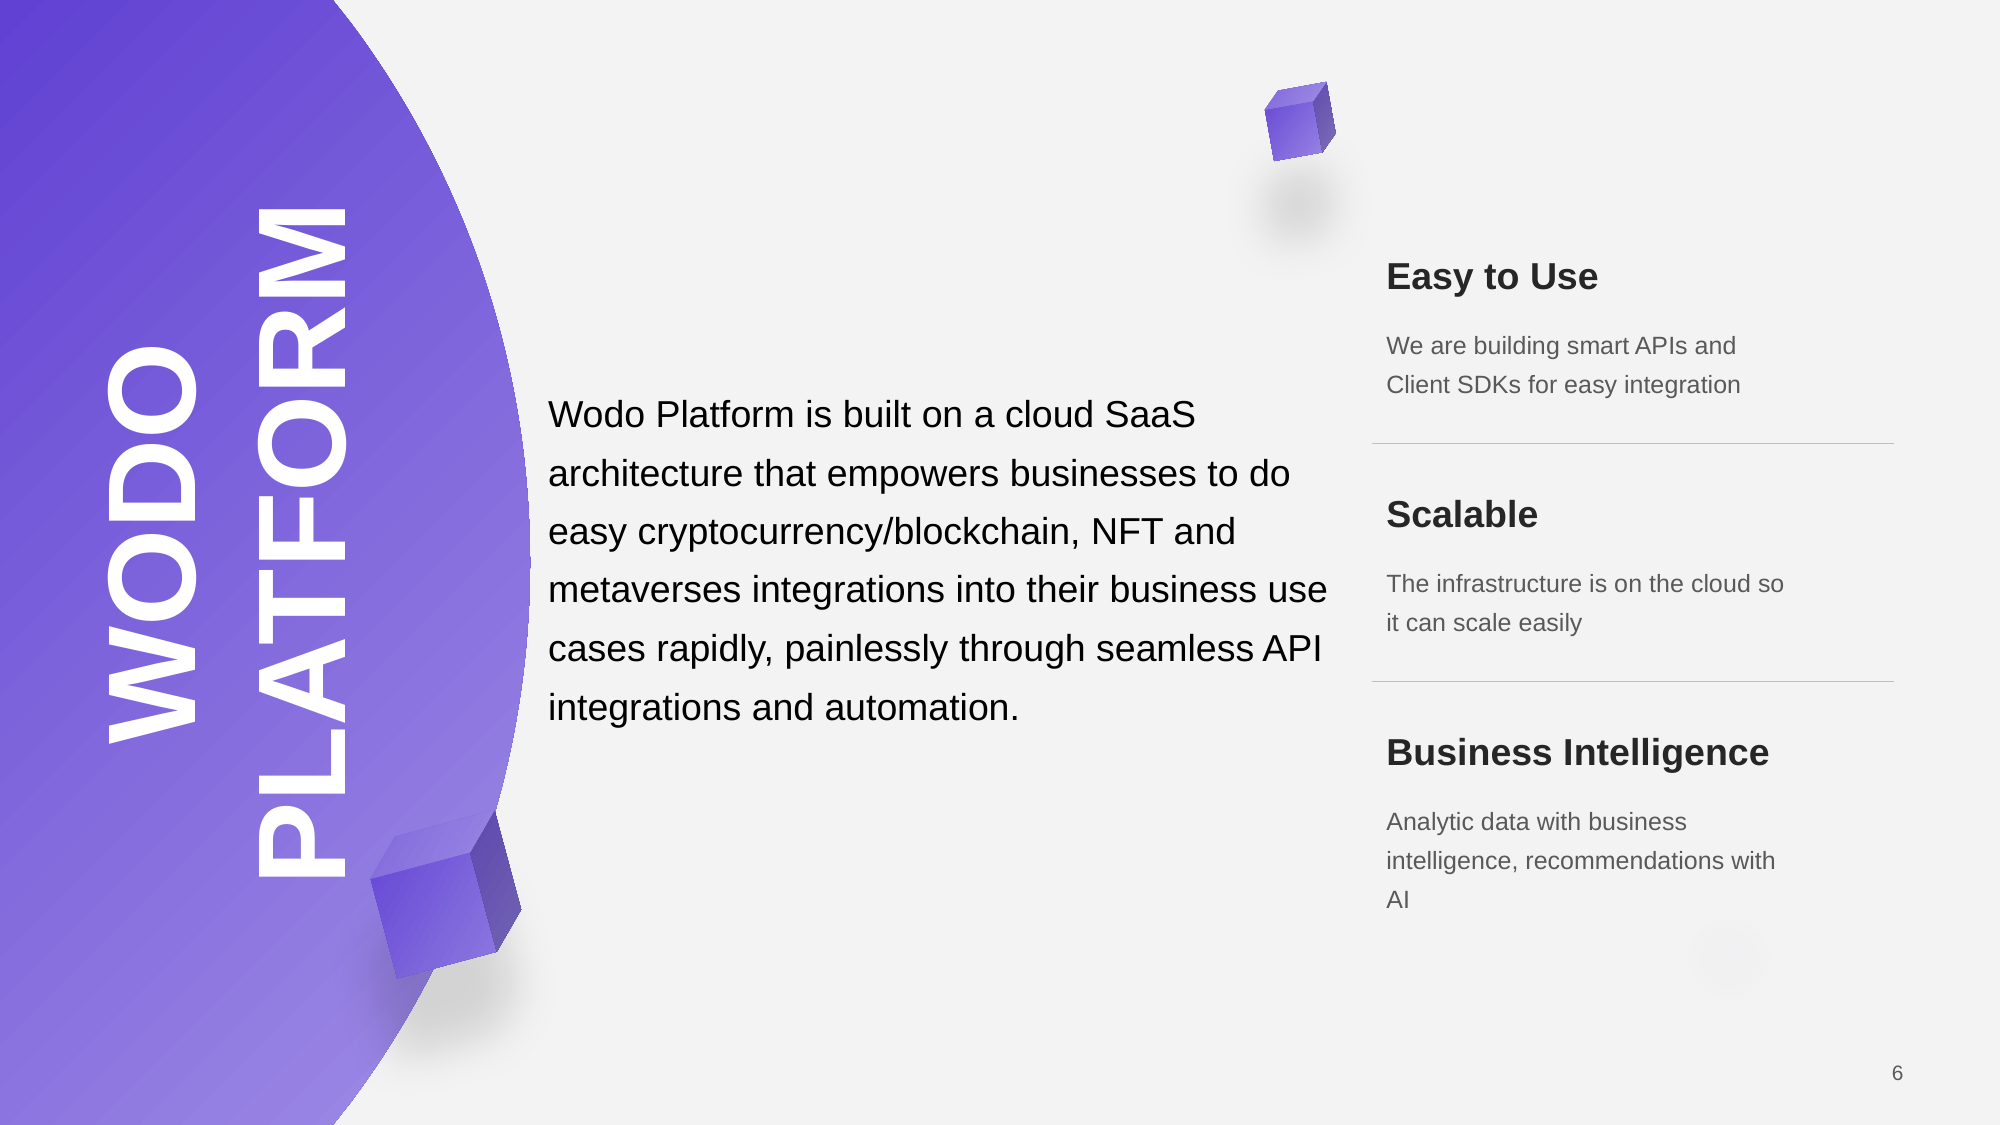

Easy to Use

We are building smart APIs and Client SDKs for easy integration
Wodo Platform is built on a cloud SaaS architecture that empowers businesses to do easy cryptocurrency/blockchain, NFT and metaverses integrations into their business use cases rapidly, painlessly through seamless API integrations and automation.

WODO PLATFORM
Scalable
The infrastructure is on the cloud so it can scale easily
Business Intelligence
Analytic data with business intelligence, recommendations with AI